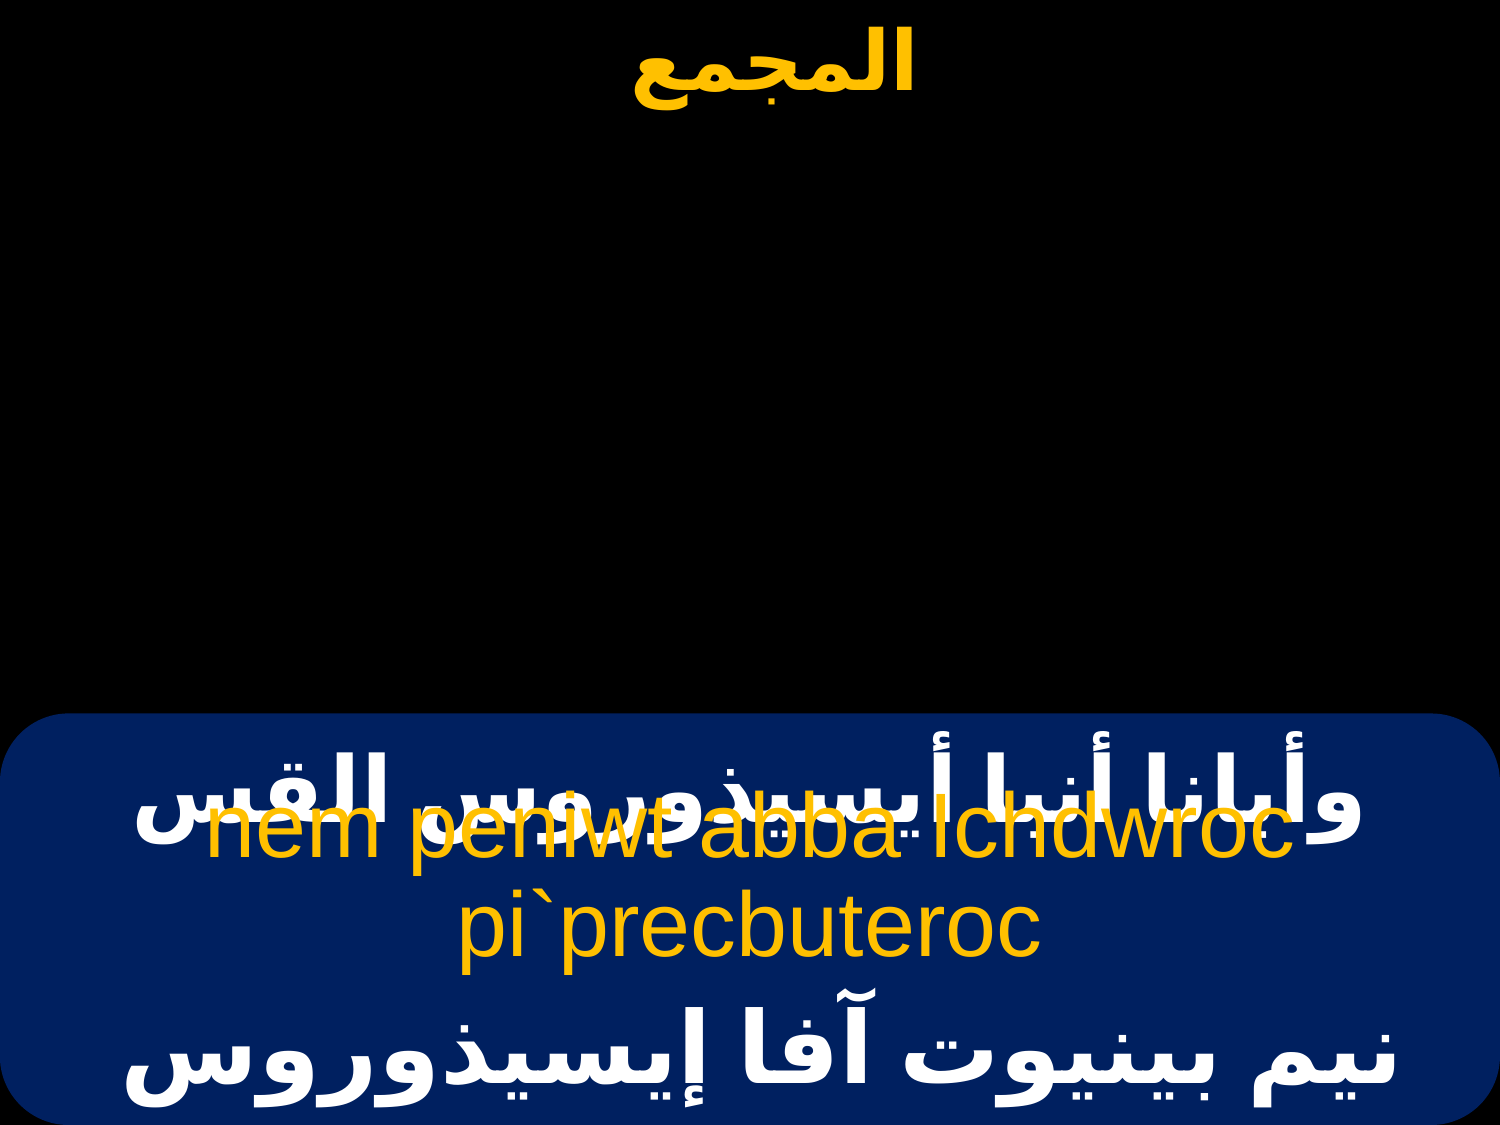

# وأبانا أنبا أيسيذوروس القس
nem peniwt abba Ichdwroc pi`precbuteroc
نيم بينيوت آفا إيسيذوروس